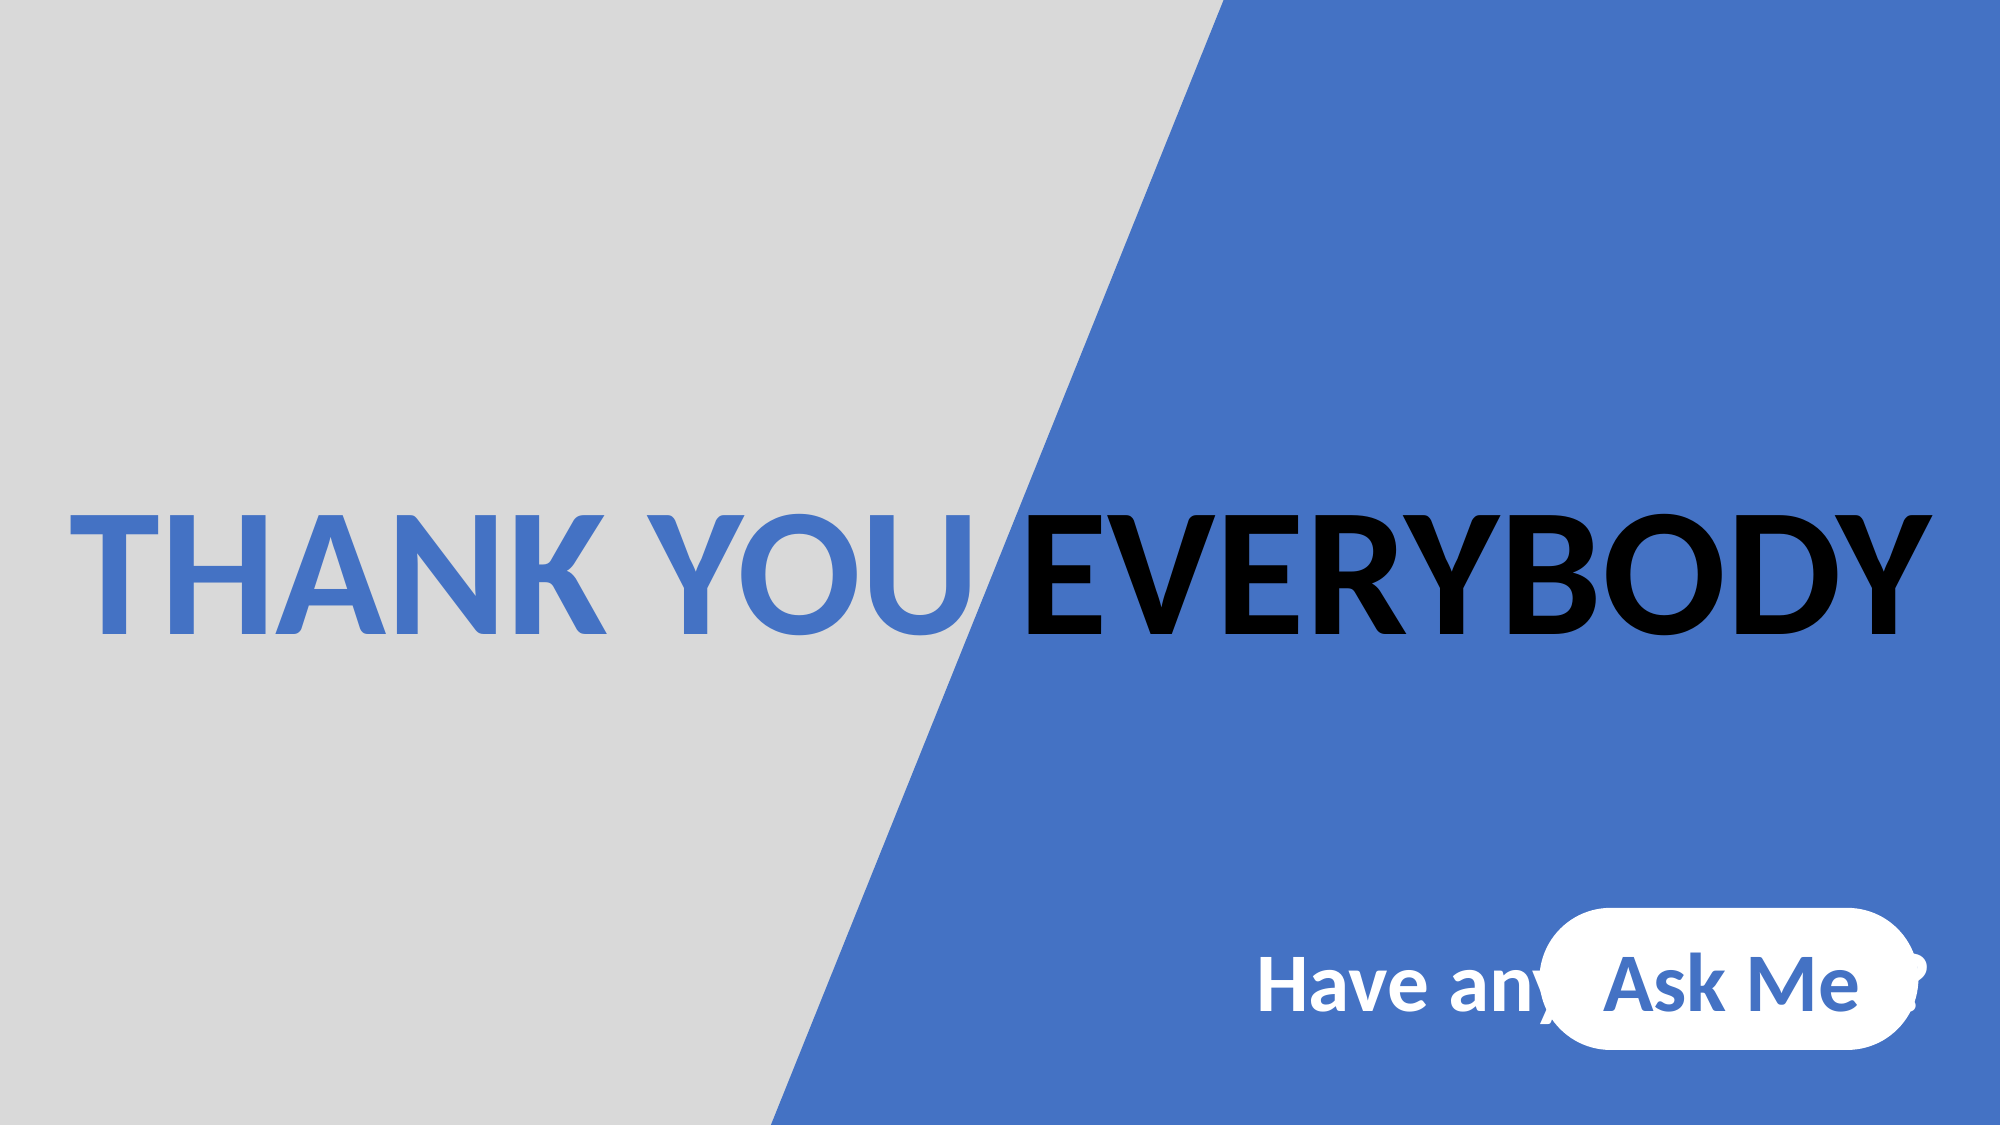

THANK YOU
EVERYBODY

Ask Me
Have any question?